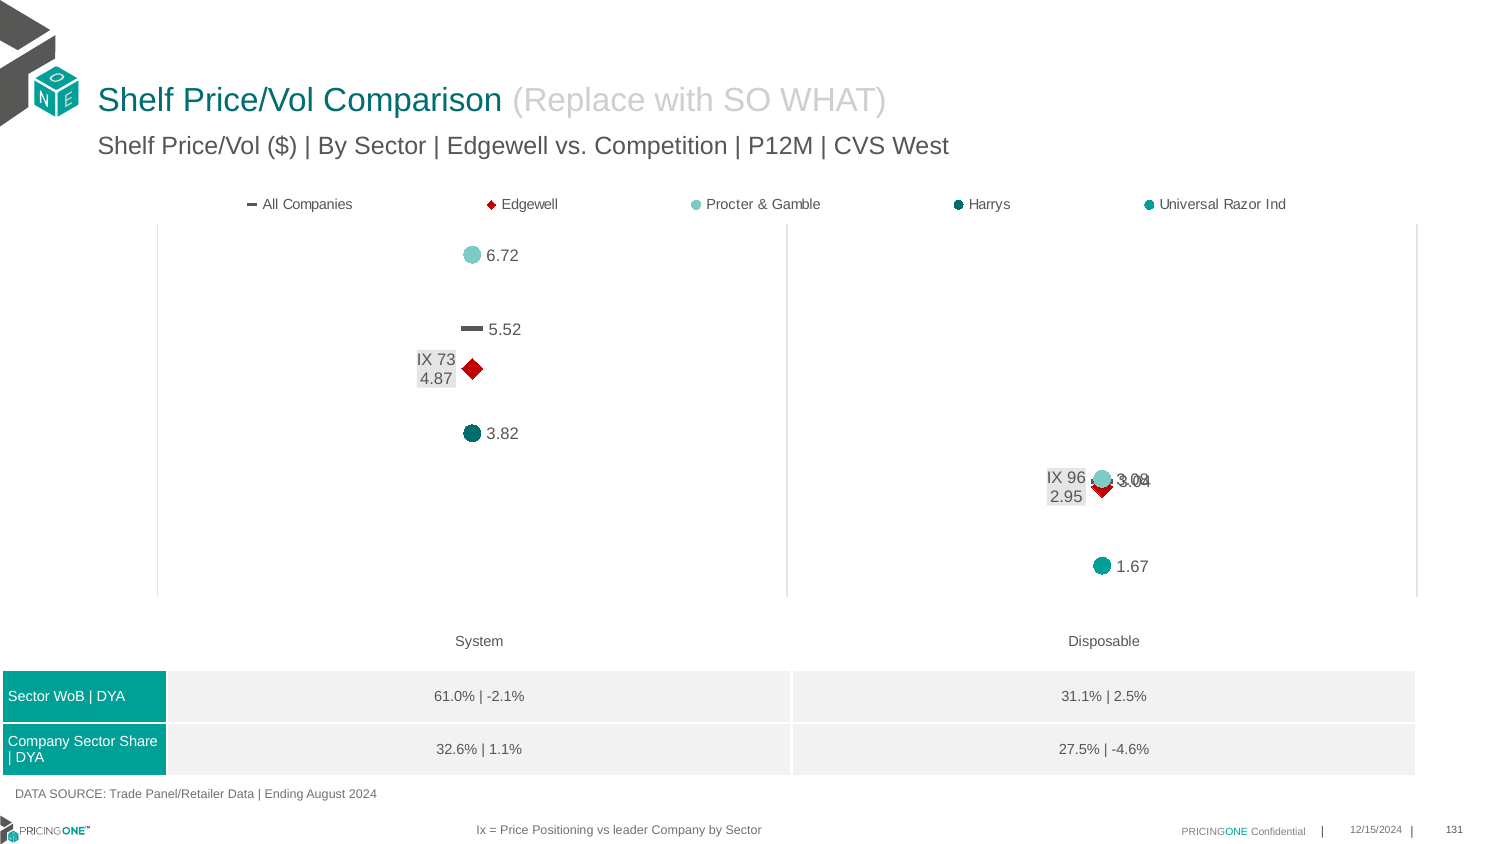

# Shelf Price/Vol Comparison (Replace with SO WHAT)
Shelf Price/Vol ($) | By Sector | Edgewell vs. Competition | P12M | CVS West

### Chart

| Category | All Companies | Edgewell | Procter & Gamble | Harrys | Universal Razor Ind |
|---|---|---|---|---|---|
| IX 73 | 5.52 | 4.87 | 6.72 | 3.82 | None |
| IX 96 | 3.04 | 2.95 | 3.08 | None | 1.67 |
|  | System | Disposable |
| --- | --- | --- |
| Sector WoB | DYA | 61.0% | -2.1% | 31.1% | 2.5% |
| Company Sector Share | DYA | 32.6% | 1.1% | 27.5% | -4.6% |
DATA SOURCE: Trade Panel/Retailer Data | Ending August 2024
Ix = Price Positioning vs leader Company by Sector
12/15/2024
131